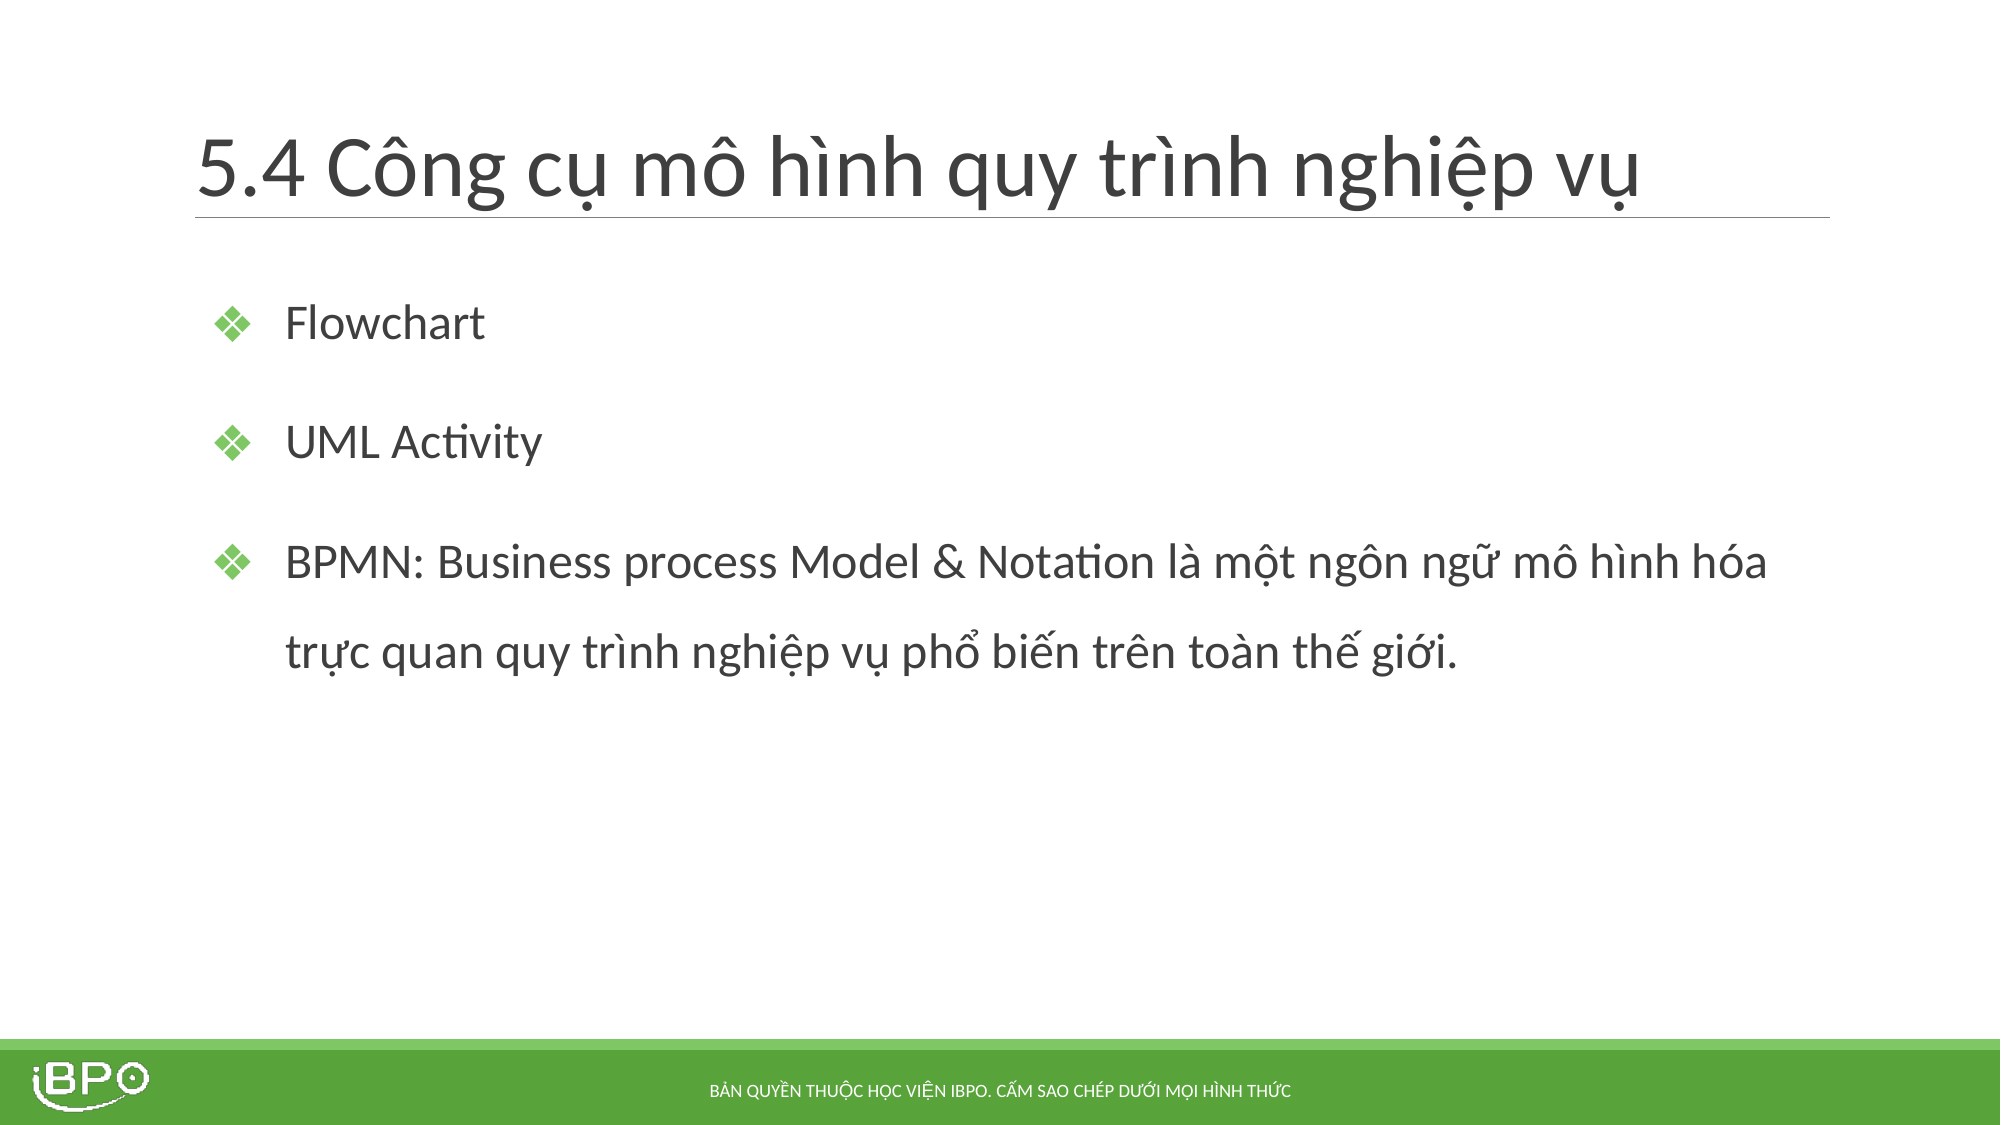

# 5.4 Công cụ mô hình quy trình nghiệp vụ
Flowchart
UML Activity
BPMN: Business process Model & Notation là một ngôn ngữ mô hình hóa trực quan quy trình nghiệp vụ phổ biến trên toàn thế giới.
BẢN QUYỀN THUỘC HỌC VIỆN IBPO. CẤM SAO CHÉP DƯỚI MỌI HÌNH THỨC